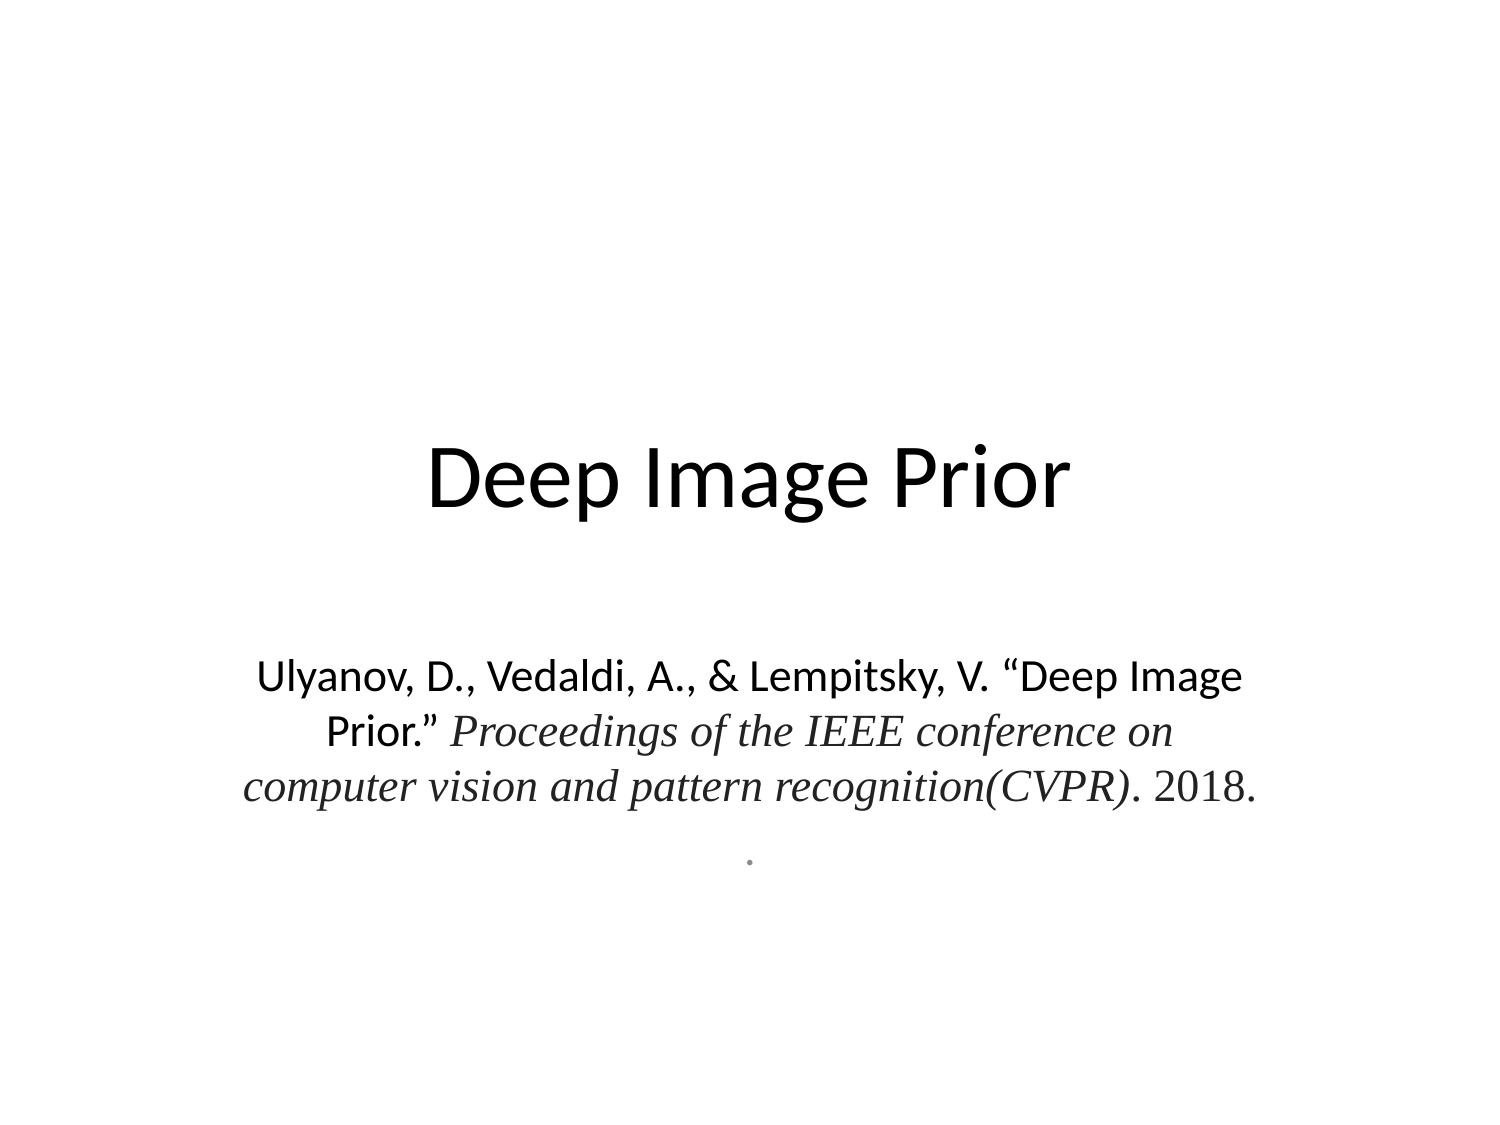

# Deep Image Prior
Ulyanov, D., Vedaldi, A., & Lempitsky, V. “Deep Image Prior.” Proceedings of the IEEE conference on computer vision and pattern recognition(CVPR). 2018.
.